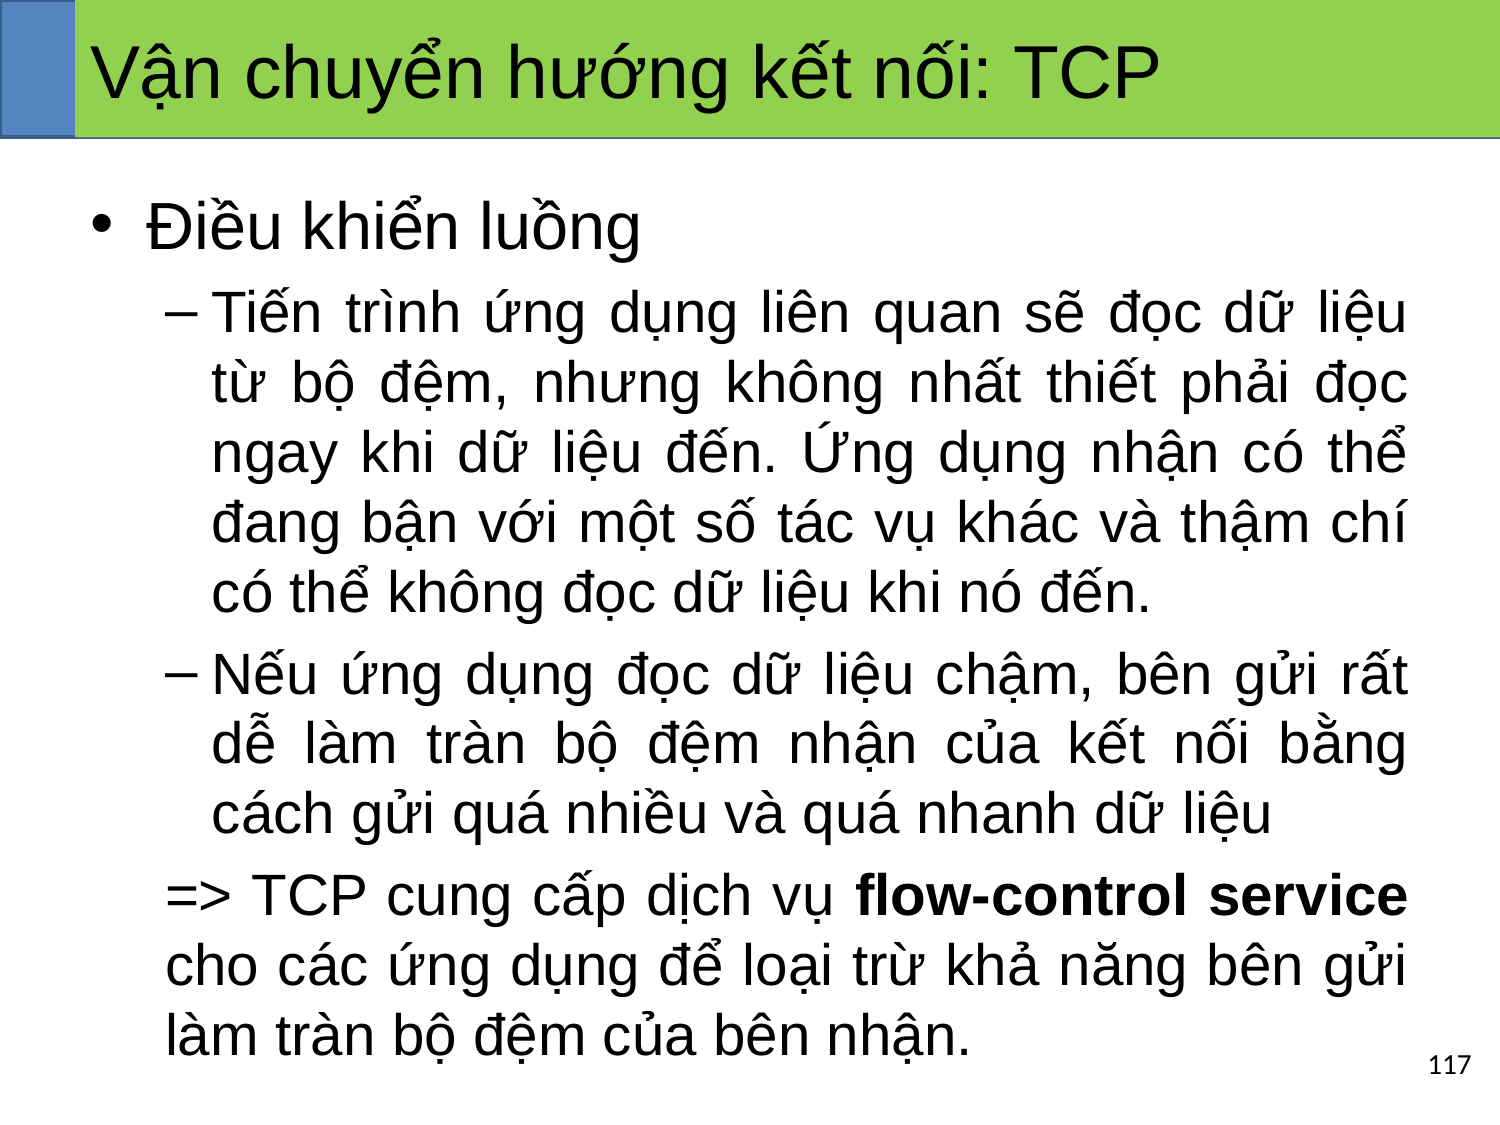

# Vận chuyển hướng kết nối: TCP
Điều khiển luồng
Tiến trình ứng dụng liên quan sẽ đọc dữ liệu từ bộ đệm, nhưng không nhất thiết phải đọc ngay khi dữ liệu đến. Ứng dụng nhận có thể đang bận với một số tác vụ khác và thậm chí có thể không đọc dữ liệu khi nó đến.
Nếu ứng dụng đọc dữ liệu chậm, bên gửi rất dễ làm tràn bộ đệm nhận của kết nối bằng cách gửi quá nhiều và quá nhanh dữ liệu
=> TCP cung cấp dịch vụ flow-control service cho các ứng dụng để loại trừ khả năng bên gửi làm tràn bộ đệm của bên nhận.
117